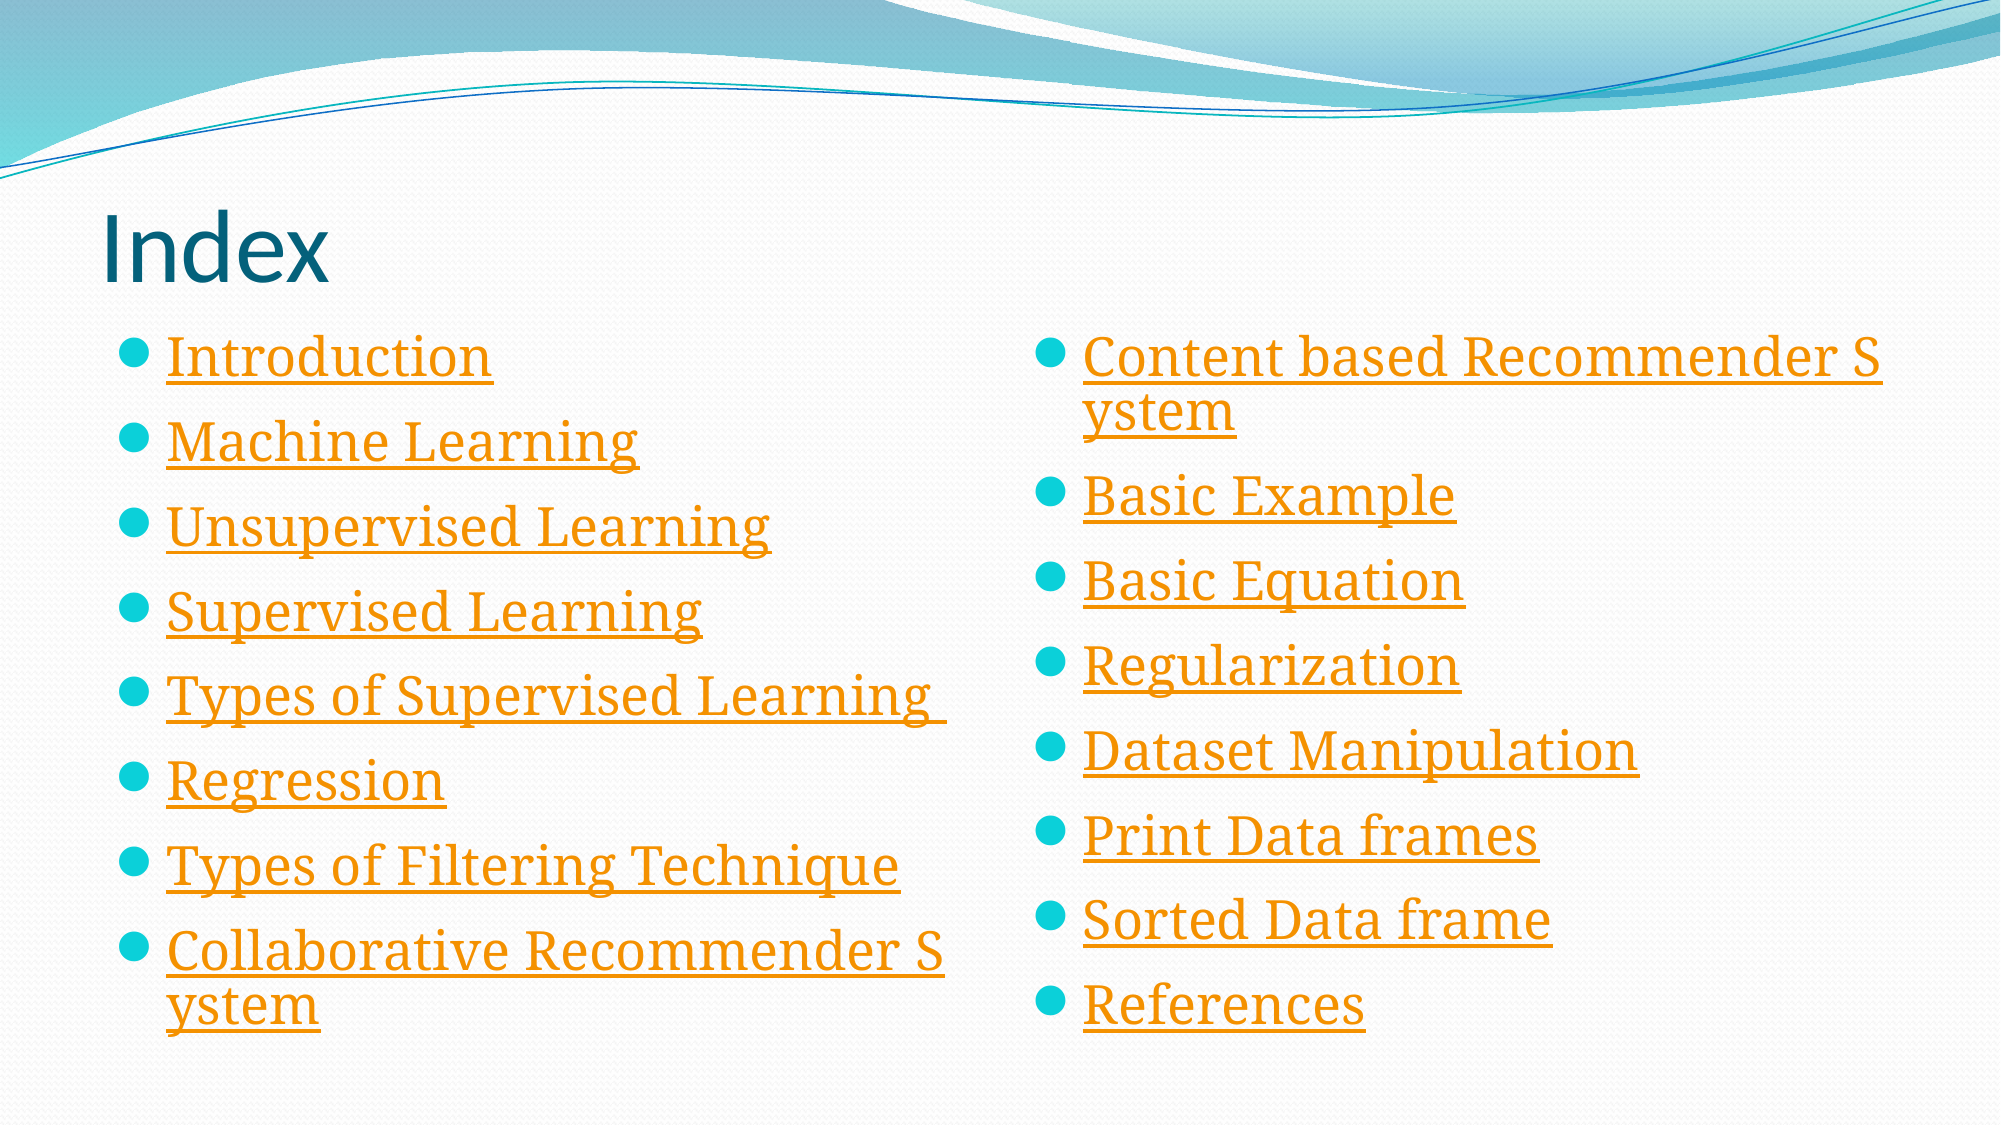

# Index
Introduction
Machine Learning
Unsupervised Learning
Supervised Learning
Types of Supervised Learning
Regression
Types of Filtering Technique
Collaborative Recommender System

Content based Recommender System
Basic Example
Basic Equation
Regularization
Dataset Manipulation
Print Data frames
Sorted Data frame
References